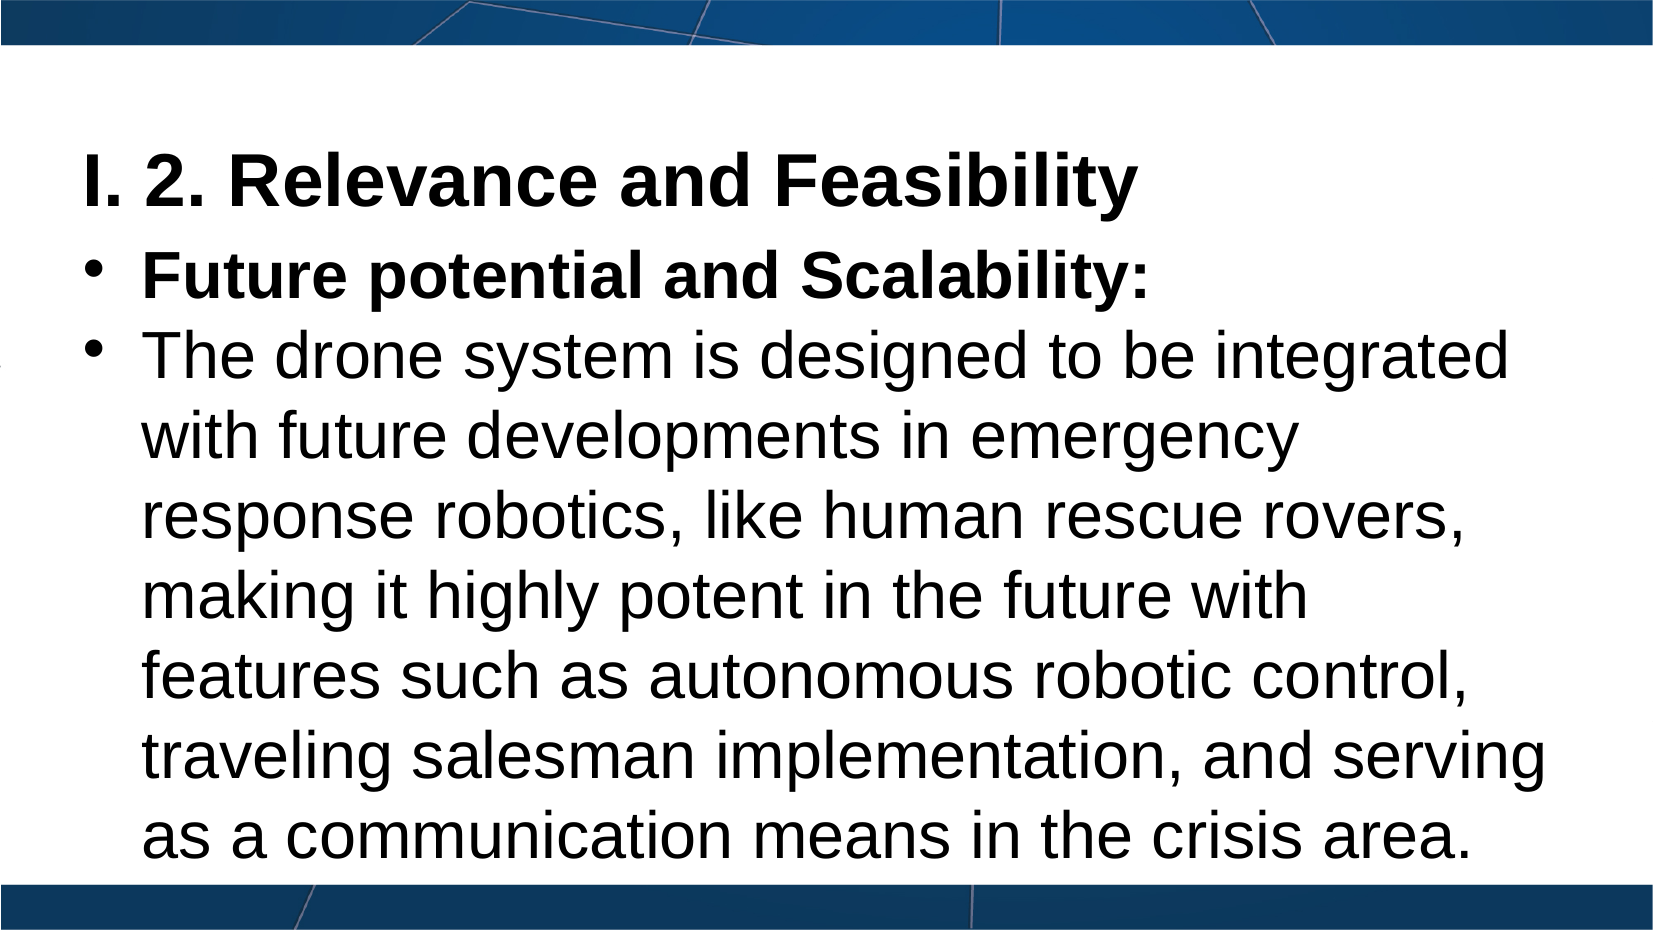

# I. 2. Relevance and Feasibility
Future potential and Scalability:
The drone system is designed to be integrated with future developments in emergency response robotics, like human rescue rovers, making it highly potent in the future with features such as autonomous robotic control, traveling salesman implementation, and serving as a communication means in the crisis area.